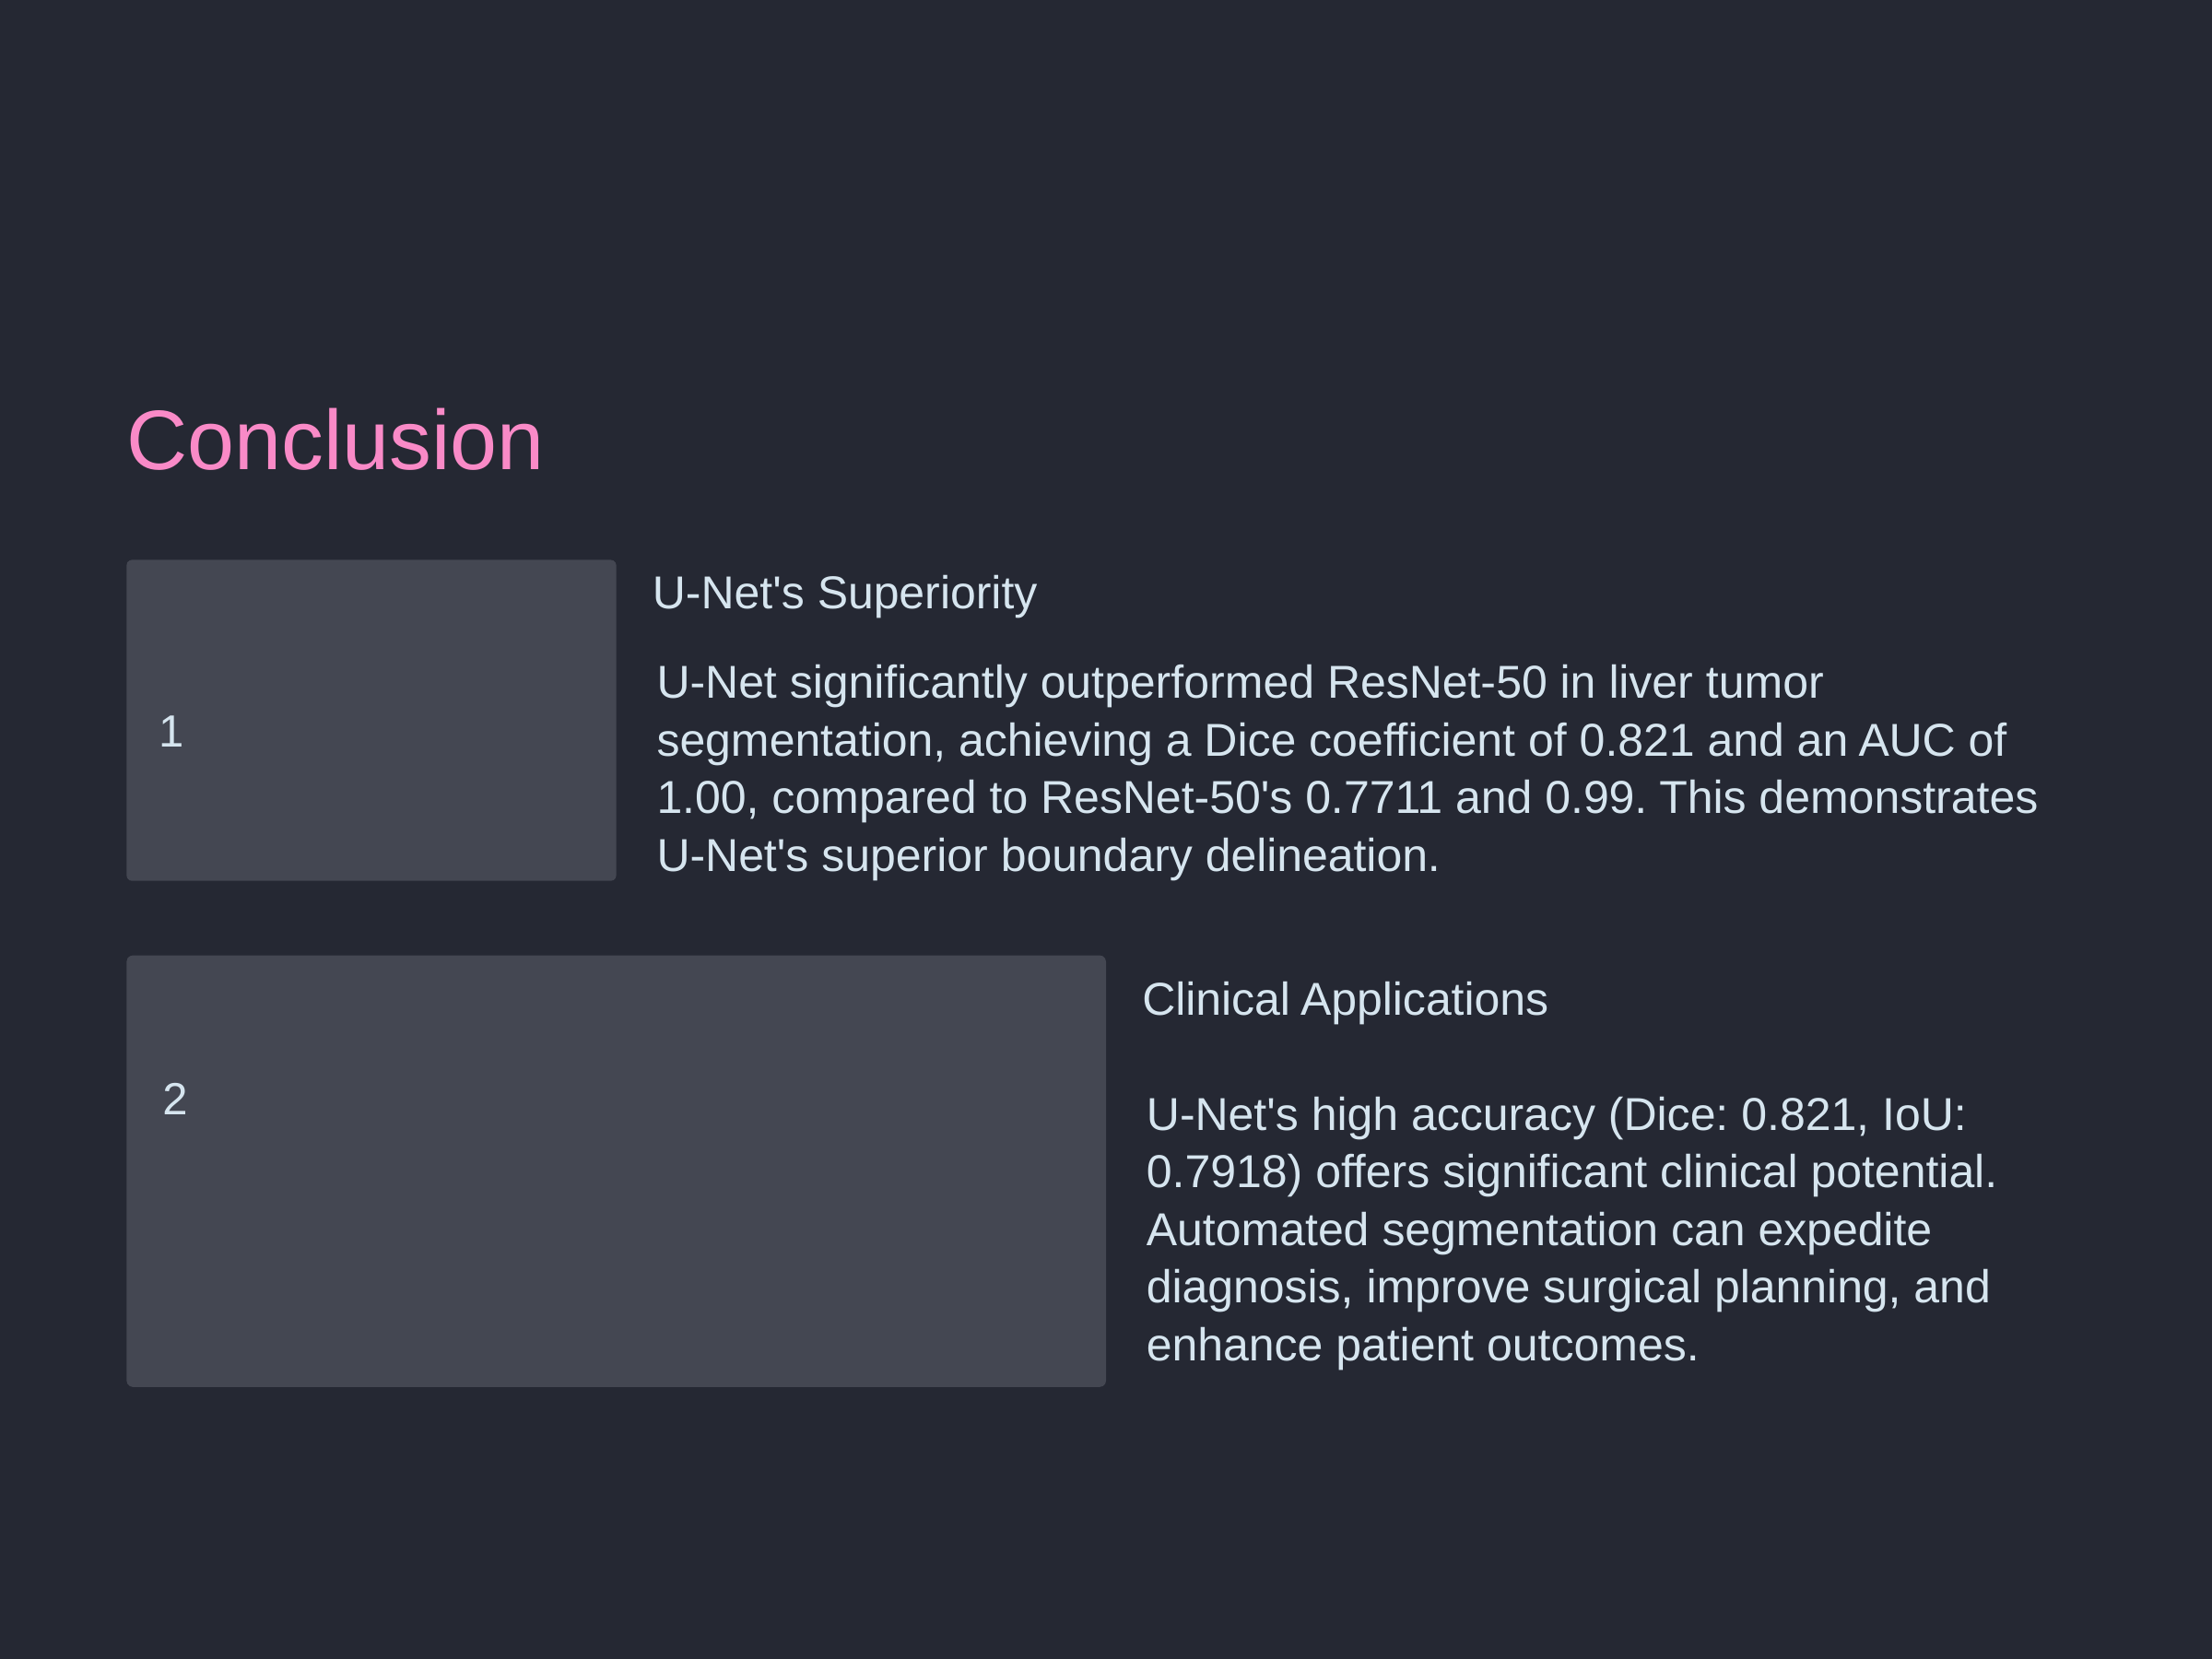

Conclusion

U-Net's Superiority
U-Net significantly outperformed ResNet-50 in liver tumor segmentation, achieving a Dice coefficient of 0.821 and an AUC of 1.00, compared to ResNet-50's 0.7711 and 0.99. This demonstrates U-Net's superior boundary delineation.
1

Clinical Applications
2
U-Net's high accuracy (Dice: 0.821, IoU: 0.7918) offers significant clinical potential. Automated segmentation can expedite diagnosis, improve surgical planning, and enhance patient outcomes.